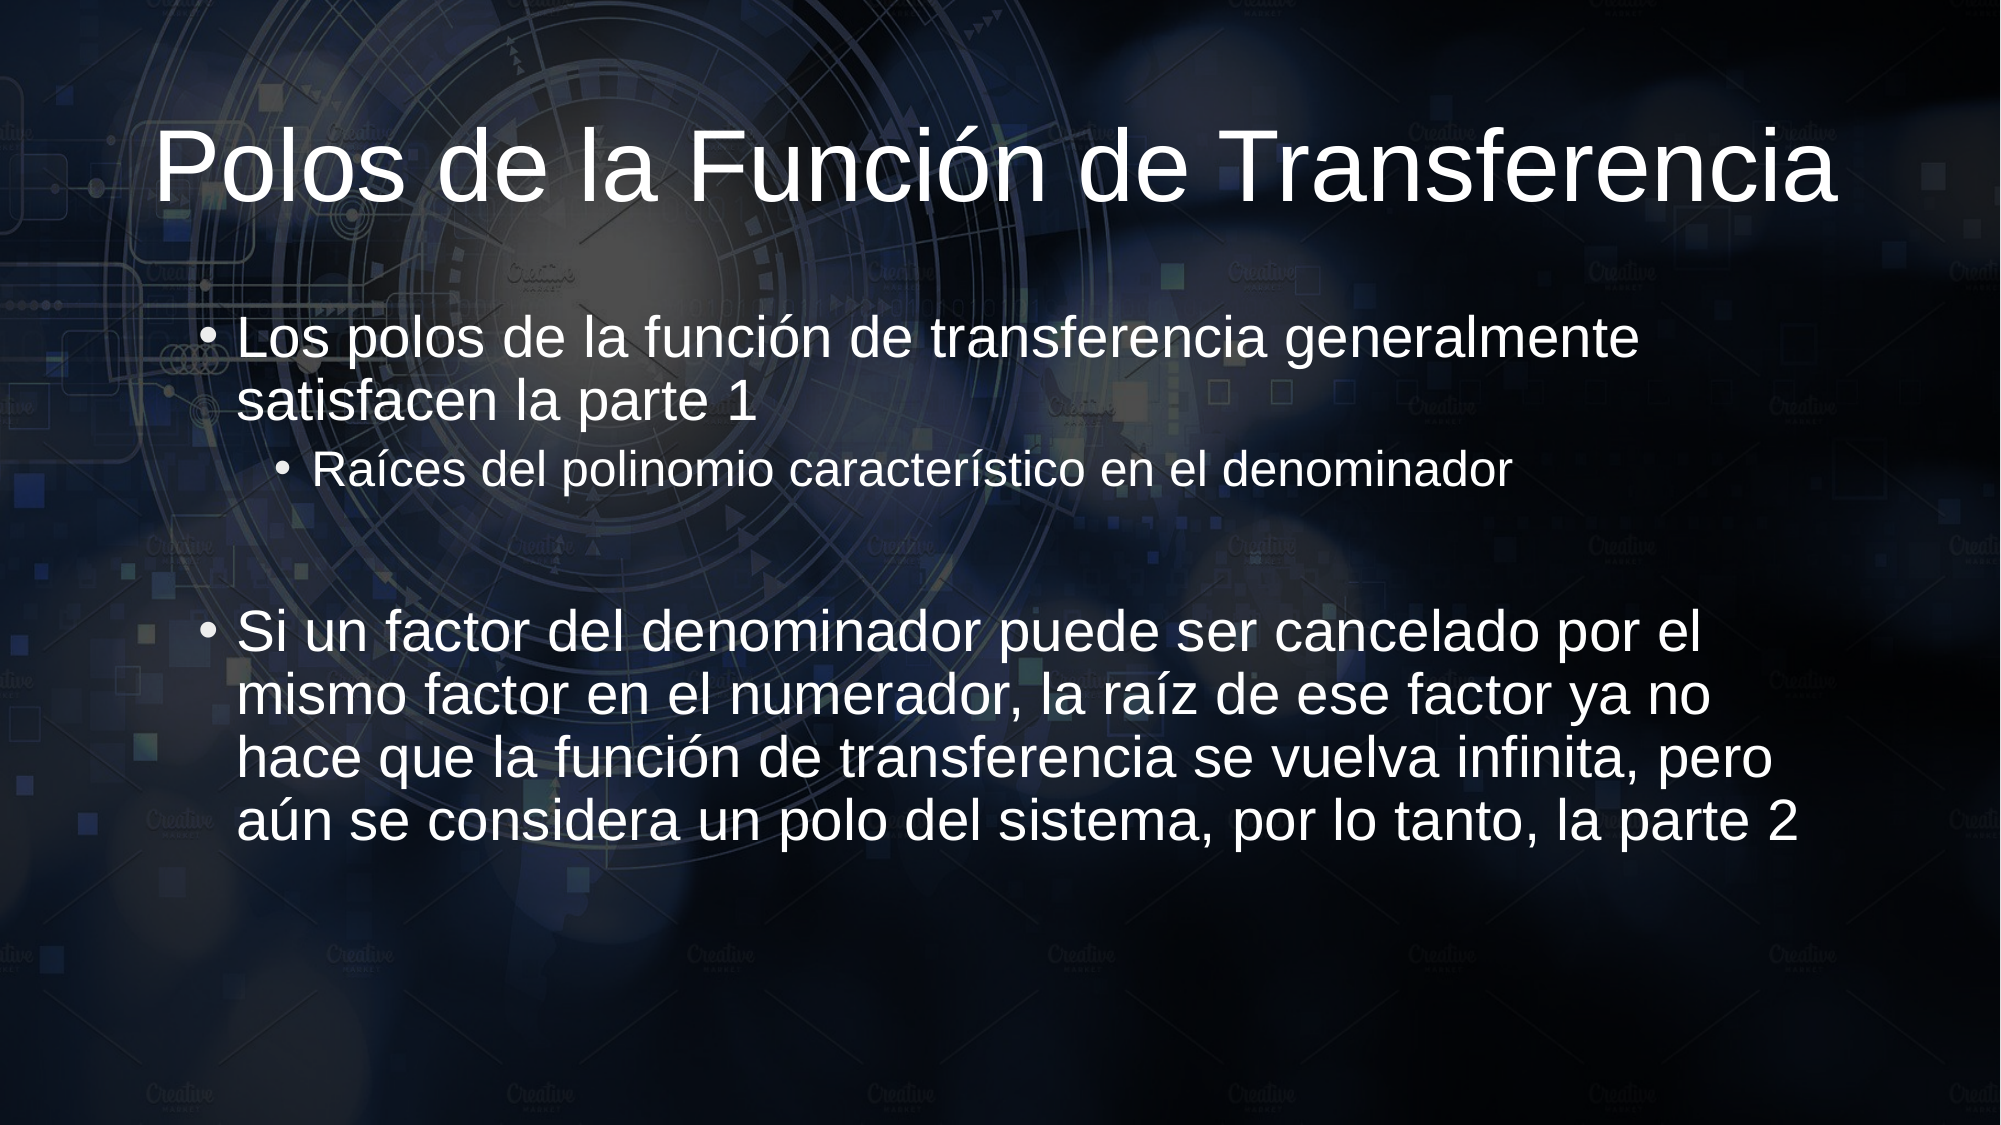

# Polos de la Función de Transferencia
Los polos de la función de transferencia generalmente satisfacen la parte 1
Raíces del polinomio característico en el denominador

Si un factor del denominador puede ser cancelado por el mismo factor en el numerador, la raíz de ese factor ya no hace que la función de transferencia se vuelva infinita, pero aún se considera un polo del sistema, por lo tanto, la parte 2